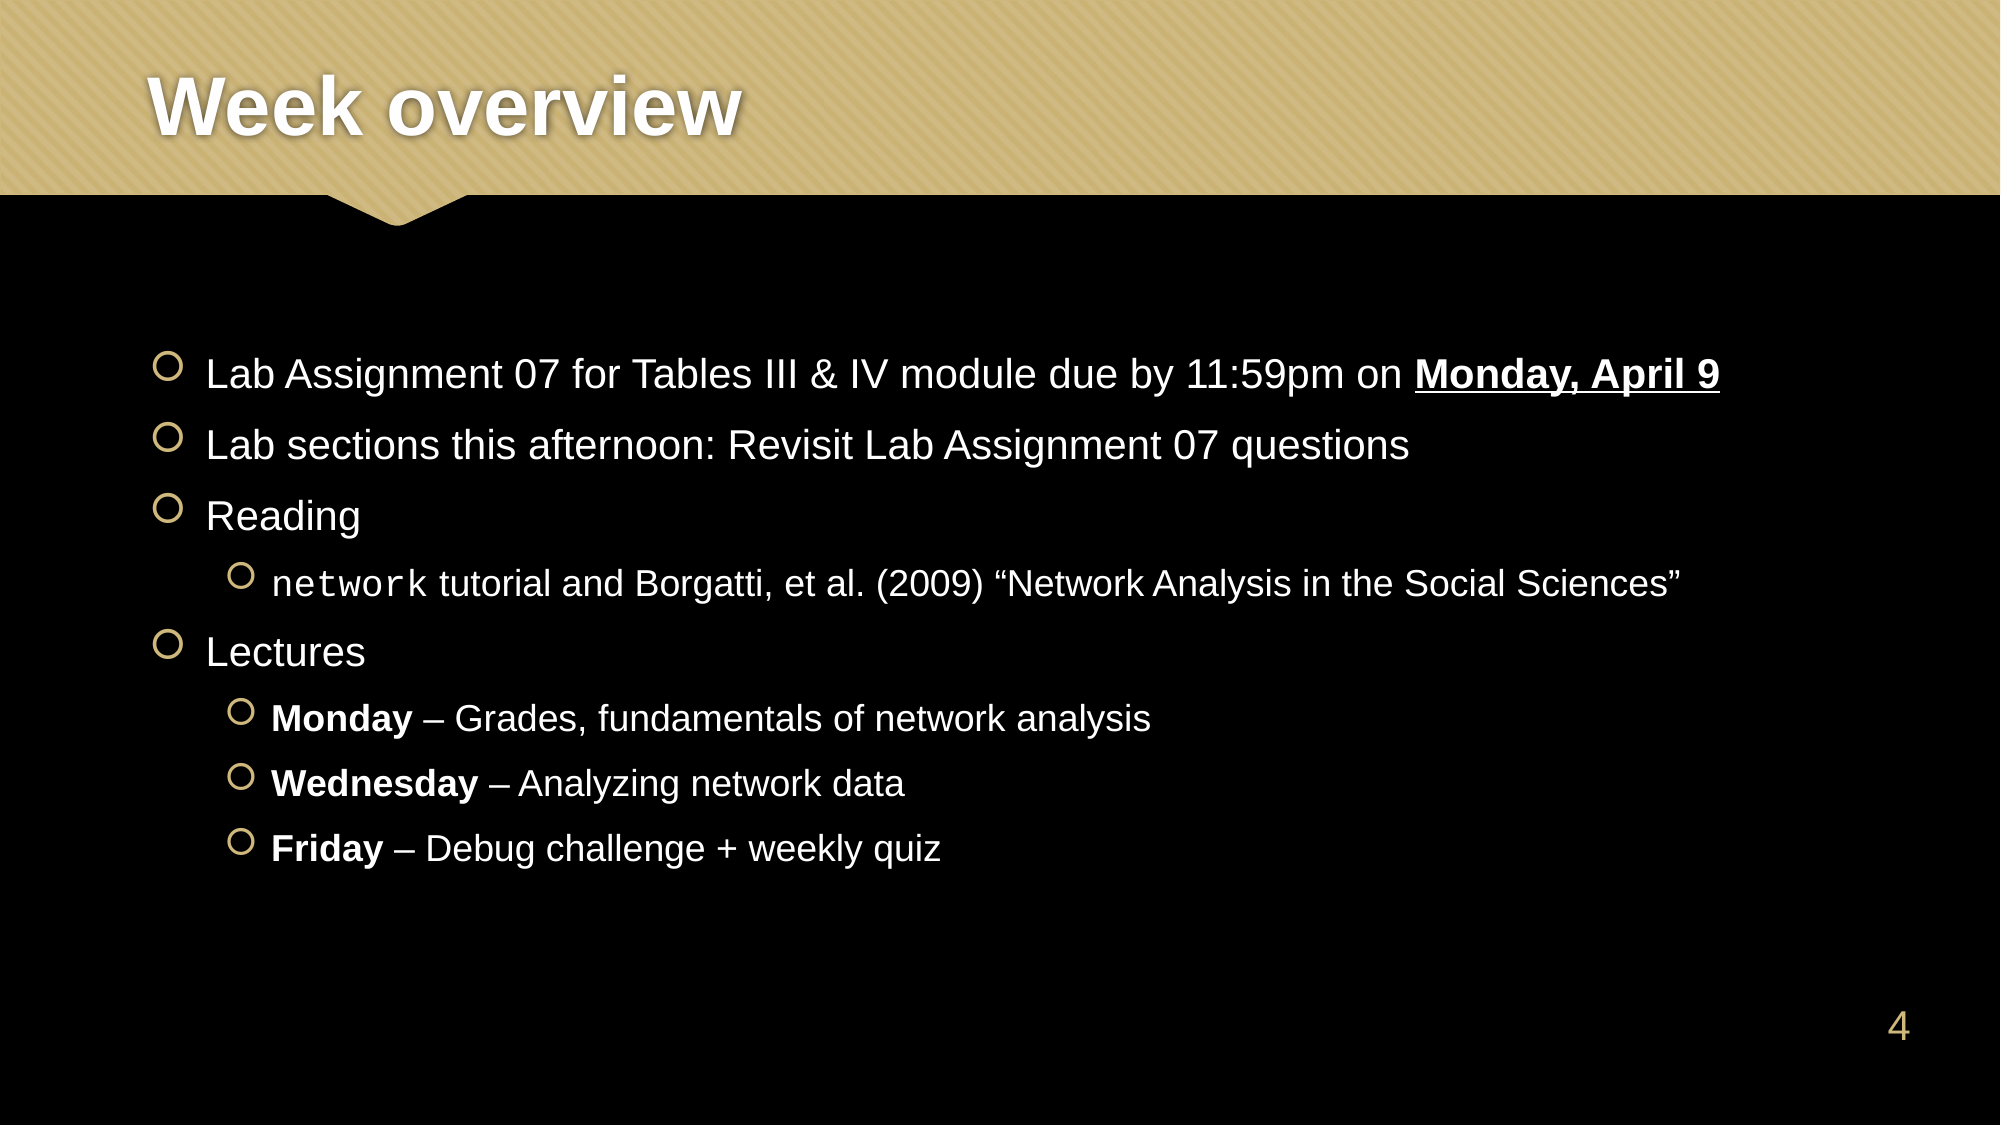

# Week overview
Lab Assignment 07 for Tables III & IV module due by 11:59pm on Monday, April 9
Lab sections this afternoon: Revisit Lab Assignment 07 questions
Reading
network tutorial and Borgatti, et al. (2009) “Network Analysis in the Social Sciences”
Lectures
Monday – Grades, fundamentals of network analysis
Wednesday – Analyzing network data
Friday – Debug challenge + weekly quiz
4